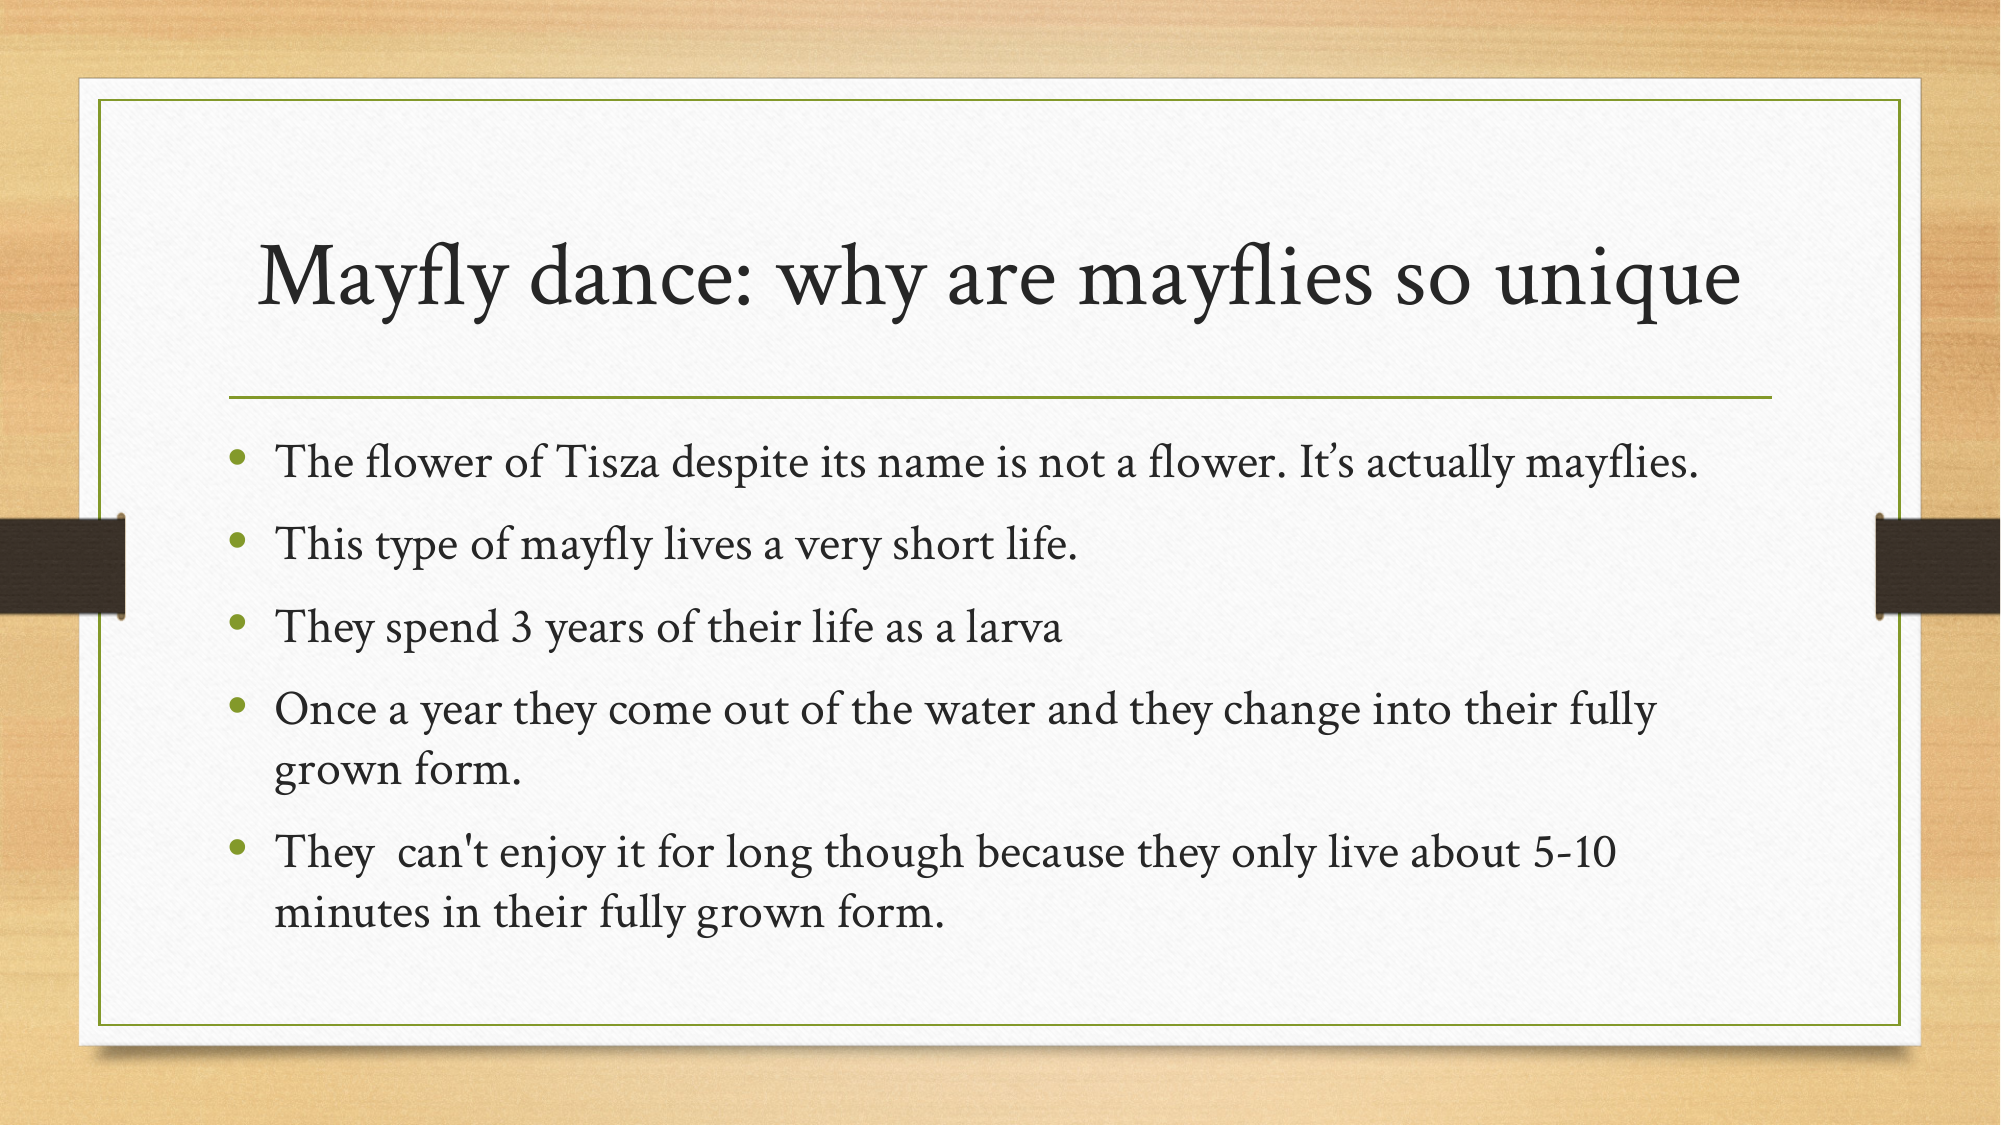

# Mayfly dance: why are mayflies so unique
The flower of Tisza despite its name is not a flower. It’s actually mayflies.
This type of mayfly lives a very short life.
They spend 3 years of their life as a larva
Once a year they come out of the water and they change into their fully grown form.
They  can't enjoy it for long though because they only live about 5-10 minutes in their fully grown form.